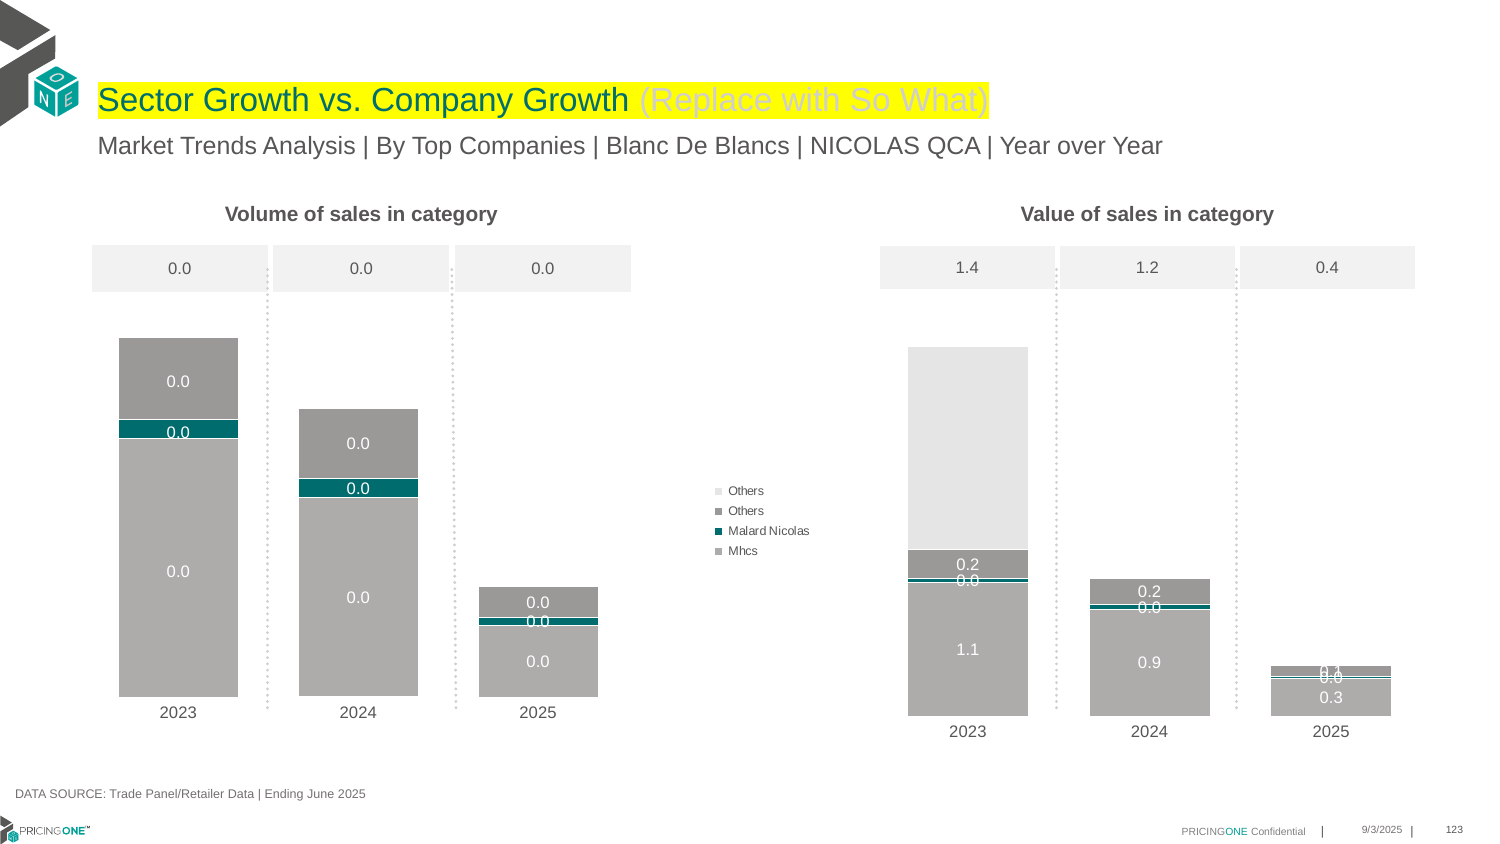

# Sector Growth vs. Company Growth (Replace with So What)
Market Trends Analysis | By Top Companies | Blanc De Blancs | NICOLAS QCA | Year over Year
| Value of sales in category |  |  |
| --- | --- | --- |
| 1.4 | 1.2 | 0.4 |
| Volume of sales in category |  |  |
| --- | --- | --- |
| 0.0 | 0.0 | 0.0 |

### Chart

| Category | Mhcs | Malard Nicolas | Others | Others |
|---|---|---|---|---|
| 2023 | 1.114379 | 0.038703 | 0.240336 | 1.697000000160187 |
| 2024 | 0.894749 | 0.035066 | 0.220278 | 0.0 |
| 2025 | 0.316242 | 0.016361 | 0.091528 | 0.0 |

### Chart

| Category | Mhcs | Malard Nicolas | Others | Others |
|---|---|---|---|---|
| 2023 | 0.009054 | 0.000684 | 0.002854 | 0.0 |
| 2024 | 0.006979 | 0.000668 | 0.002465 | -1.455191522836685e-11 |
| 2025 | 0.002493 | 0.000305 | 0.001078 | 0.0 |
DATA SOURCE: Trade Panel/Retailer Data | Ending June 2025

9/3/2025
123